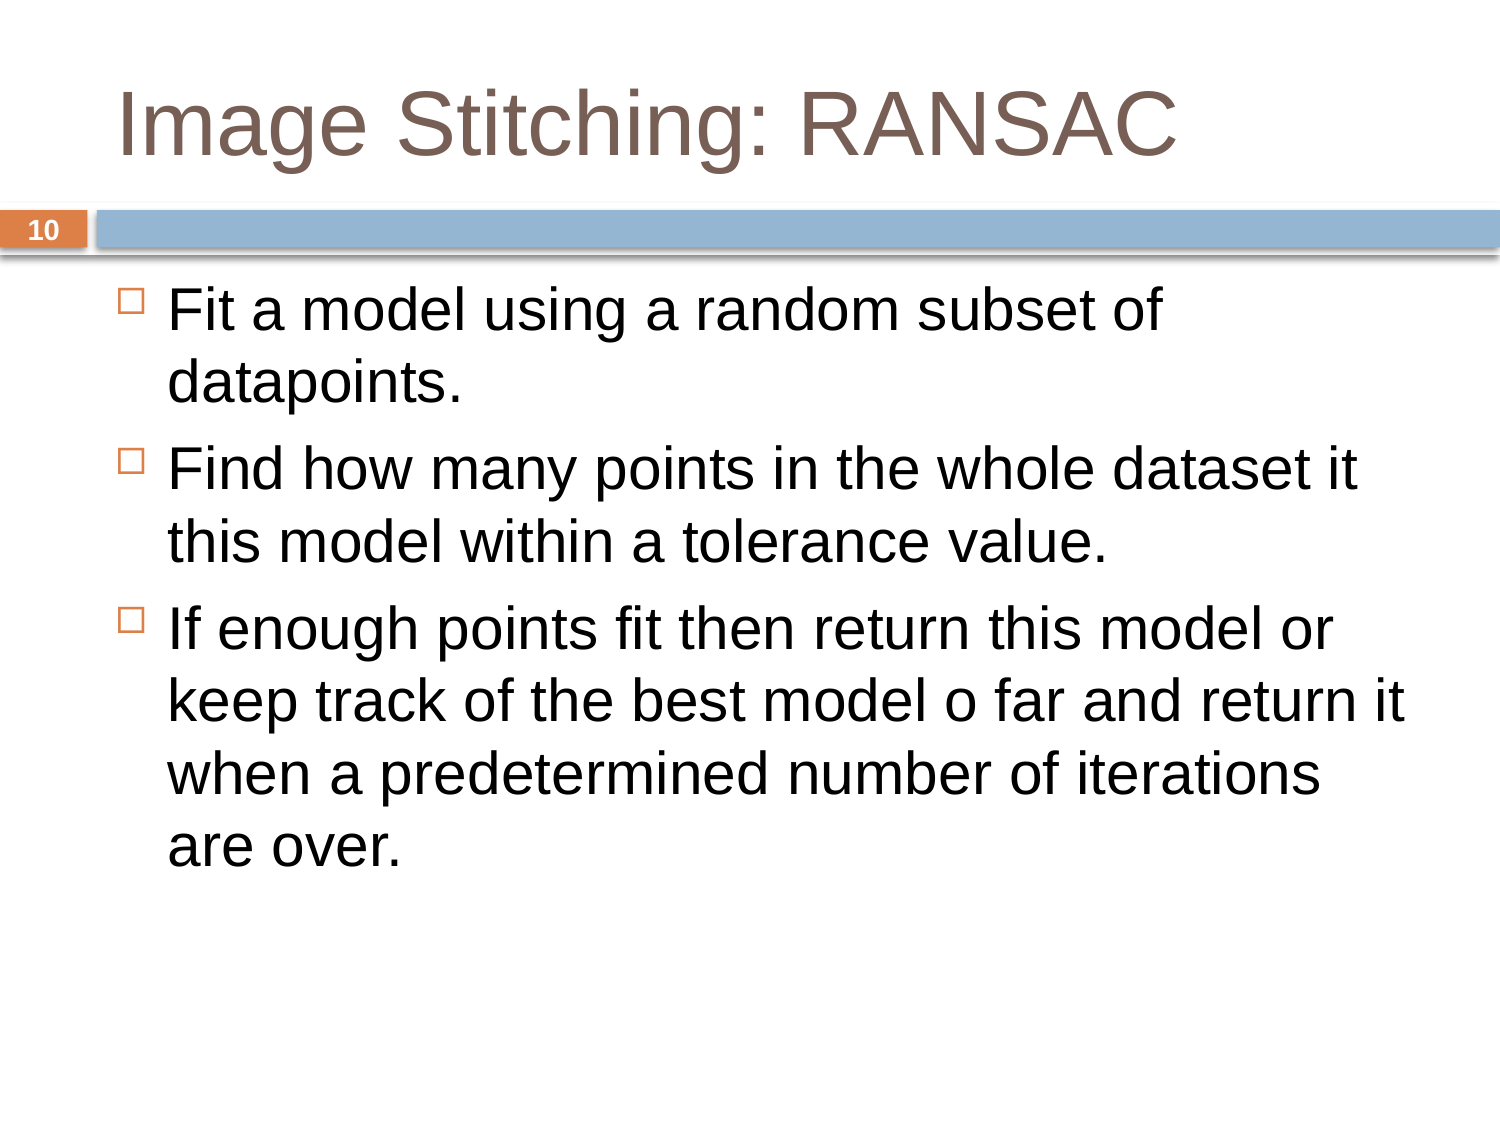

# Image Stitching: RANSAC
10
Fit a model using a random subset of datapoints.
Find how many points in the whole dataset it this model within a tolerance value.
If enough points fit then return this model or keep track of the best model o far and return it when a predetermined number of iterations are over.